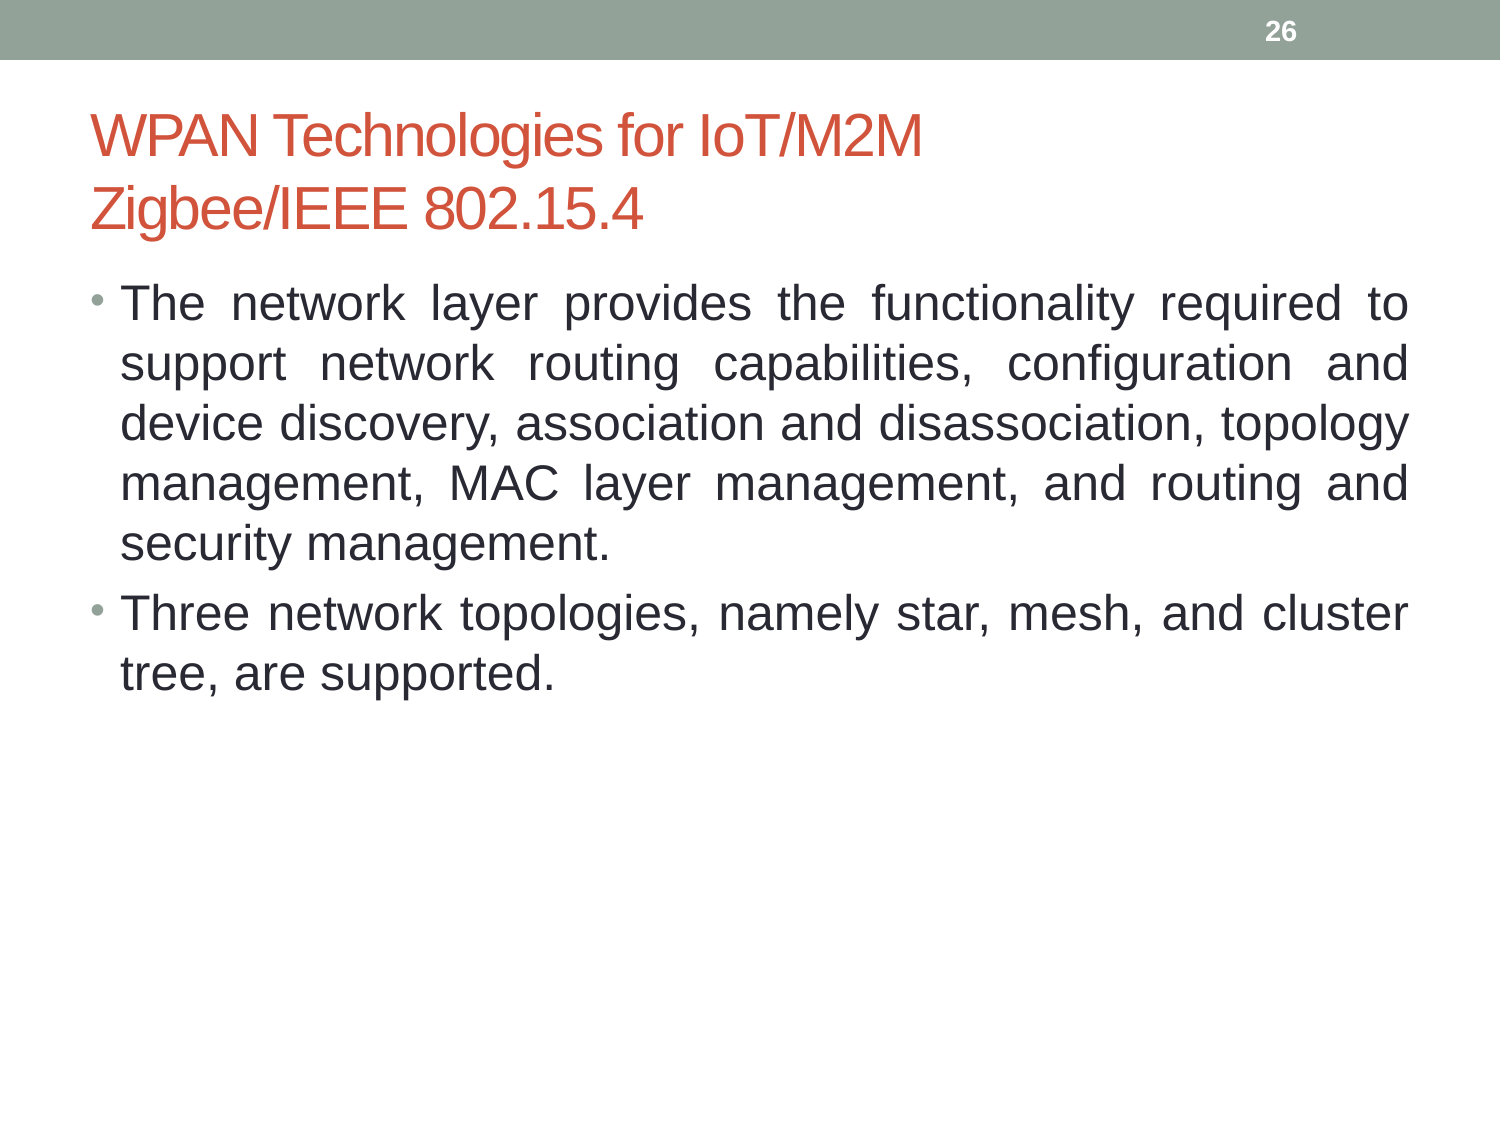

26
# WPAN Technologies for IoT/M2M Zigbee/IEEE 802.15.4
The network layer provides the functionality required to support network routing capabilities, configuration and device discovery, association and disassociation, topology management, MAC layer management, and routing and security management.
Three network topologies, namely star, mesh, and cluster tree, are supported.